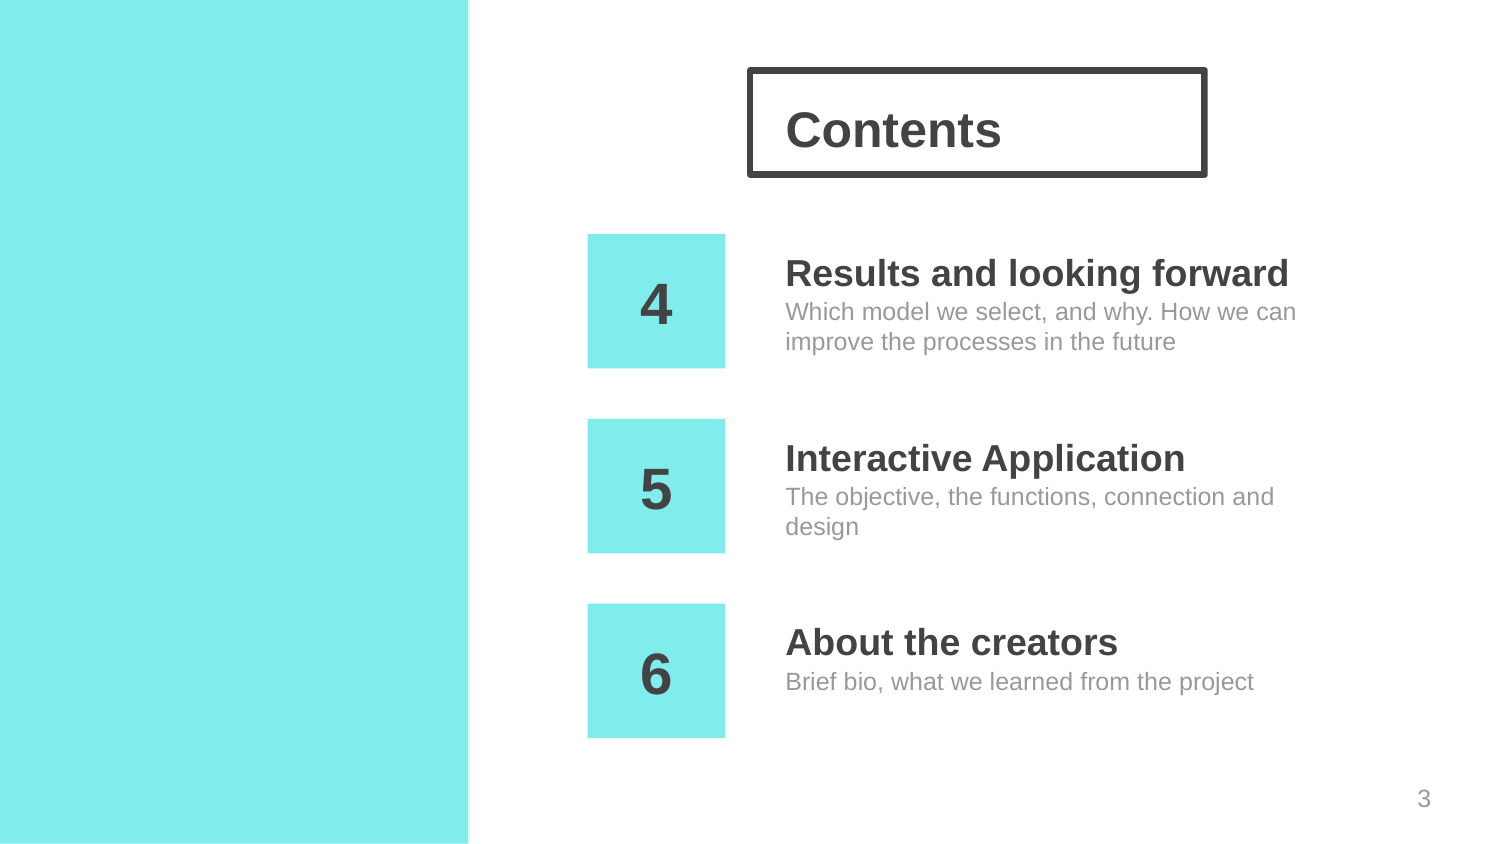

# Contents
Results and looking forward
4
Which model we select, and why. How we can improve the processes in the future
Interactive Application
5
The objective, the functions, connection and design
About the creators
6
Brief bio, what we learned from the project
3